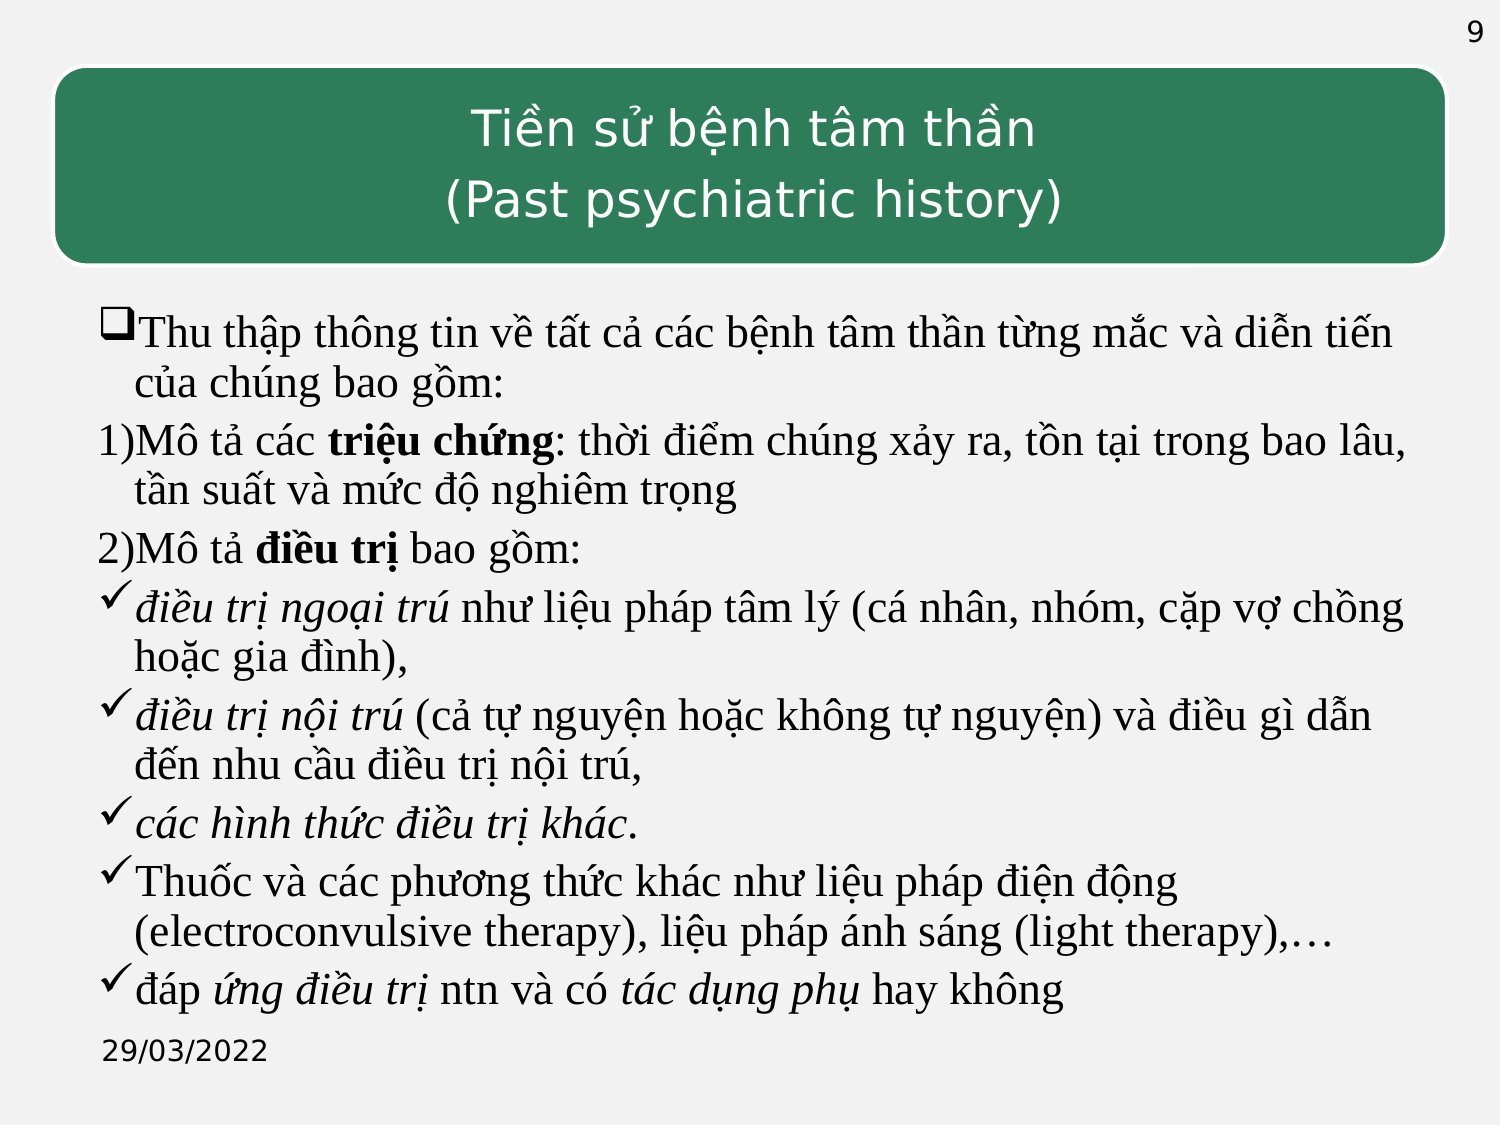

9
Tiền sử bệnh tâm thần
(Past psychiatric history)
Thu thập thông tin về tất cả các bệnh tâm thần từng mắc và diễn tiến của chúng bao gồm:
Mô tả các triệu chứng: thời điểm chúng xảy ra, tồn tại trong bao lâu, tần suất và mức độ nghiêm trọng
Mô tả điều trị bao gồm:
điều trị ngoại trú như liệu pháp tâm lý (cá nhân, nhóm, cặp vợ chồng hoặc gia đình),
điều trị nội trú (cả tự nguyện hoặc không tự nguyện) và điều gì dẫn đến nhu cầu điều trị nội trú,
các hình thức điều trị khác.
Thuốc và các phương thức khác như liệu pháp điện động (electroconvulsive therapy), liệu pháp ánh sáng (light therapy),…
đáp ứng điều trị ntn và có tác dụng phụ hay không
29/03/2022